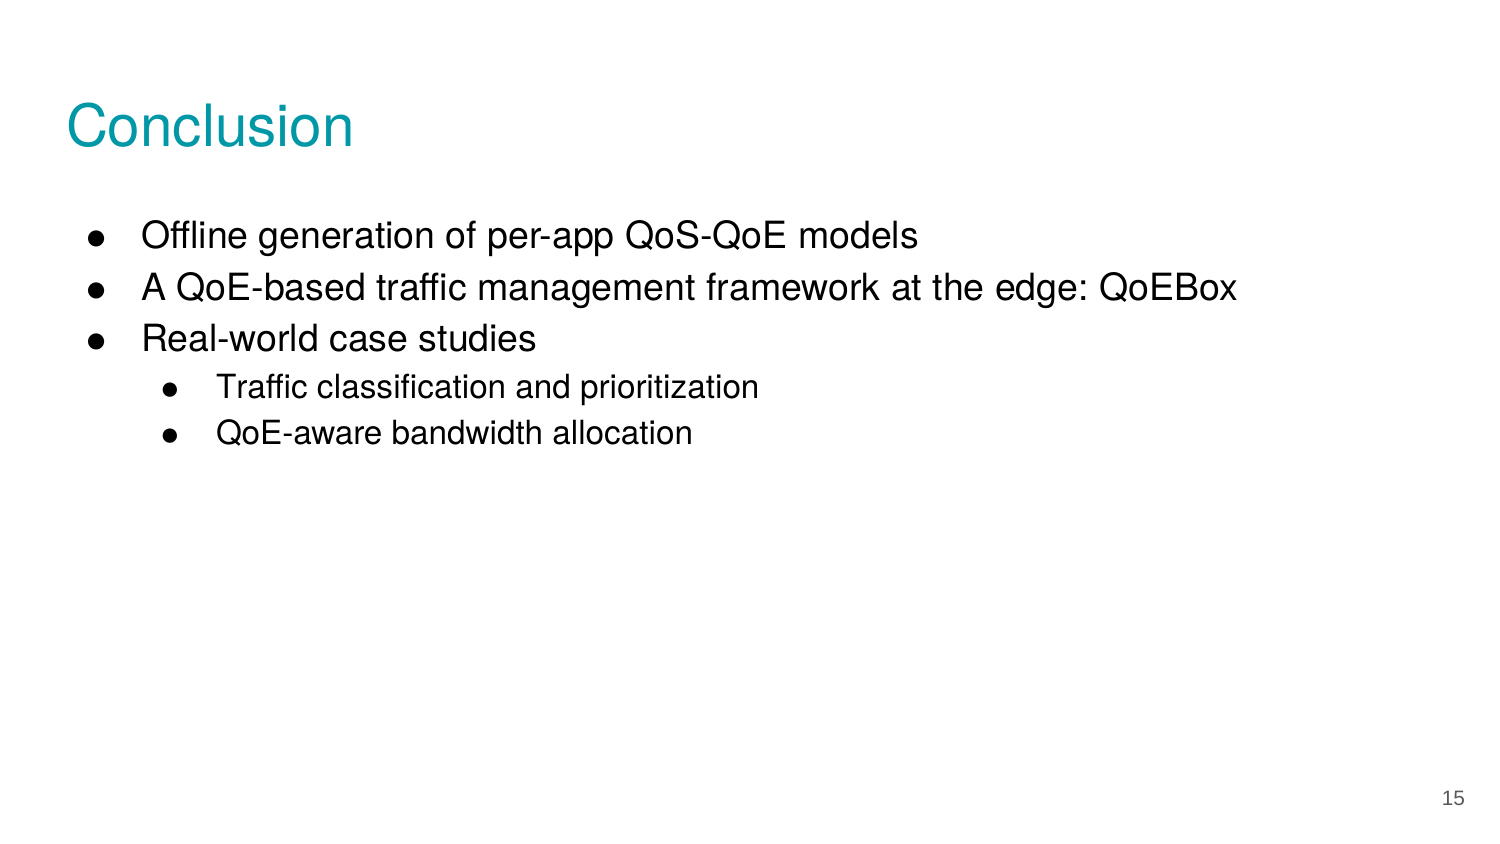

# Conclusion
Offline generation of per-app QoS-QoE models
A QoE-based traffic management framework at the edge: QoEBox
Real-world case studies
Traffic classification and prioritization
QoE-aware bandwidth allocation
15